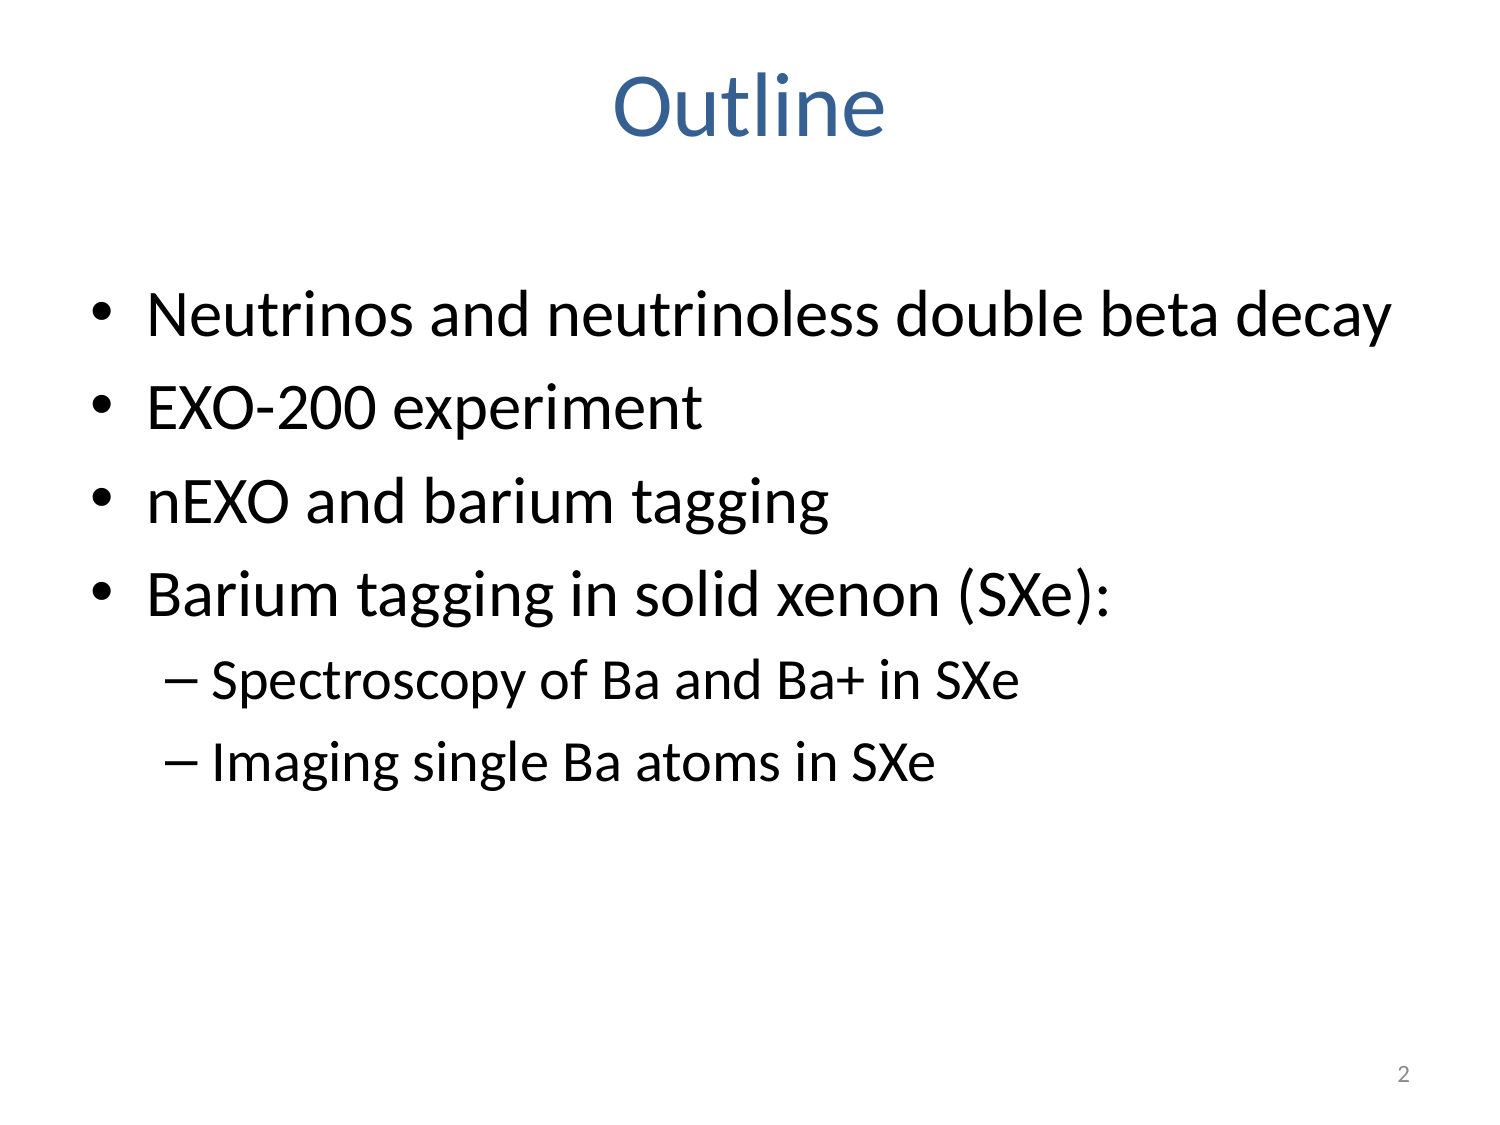

Outline
Neutrinos and neutrinoless double beta decay
EXO-200 experiment
nEXO and barium tagging
Barium tagging in solid xenon (SXe):
Spectroscopy of Ba and Ba+ in SXe
Imaging single Ba atoms in SXe
2